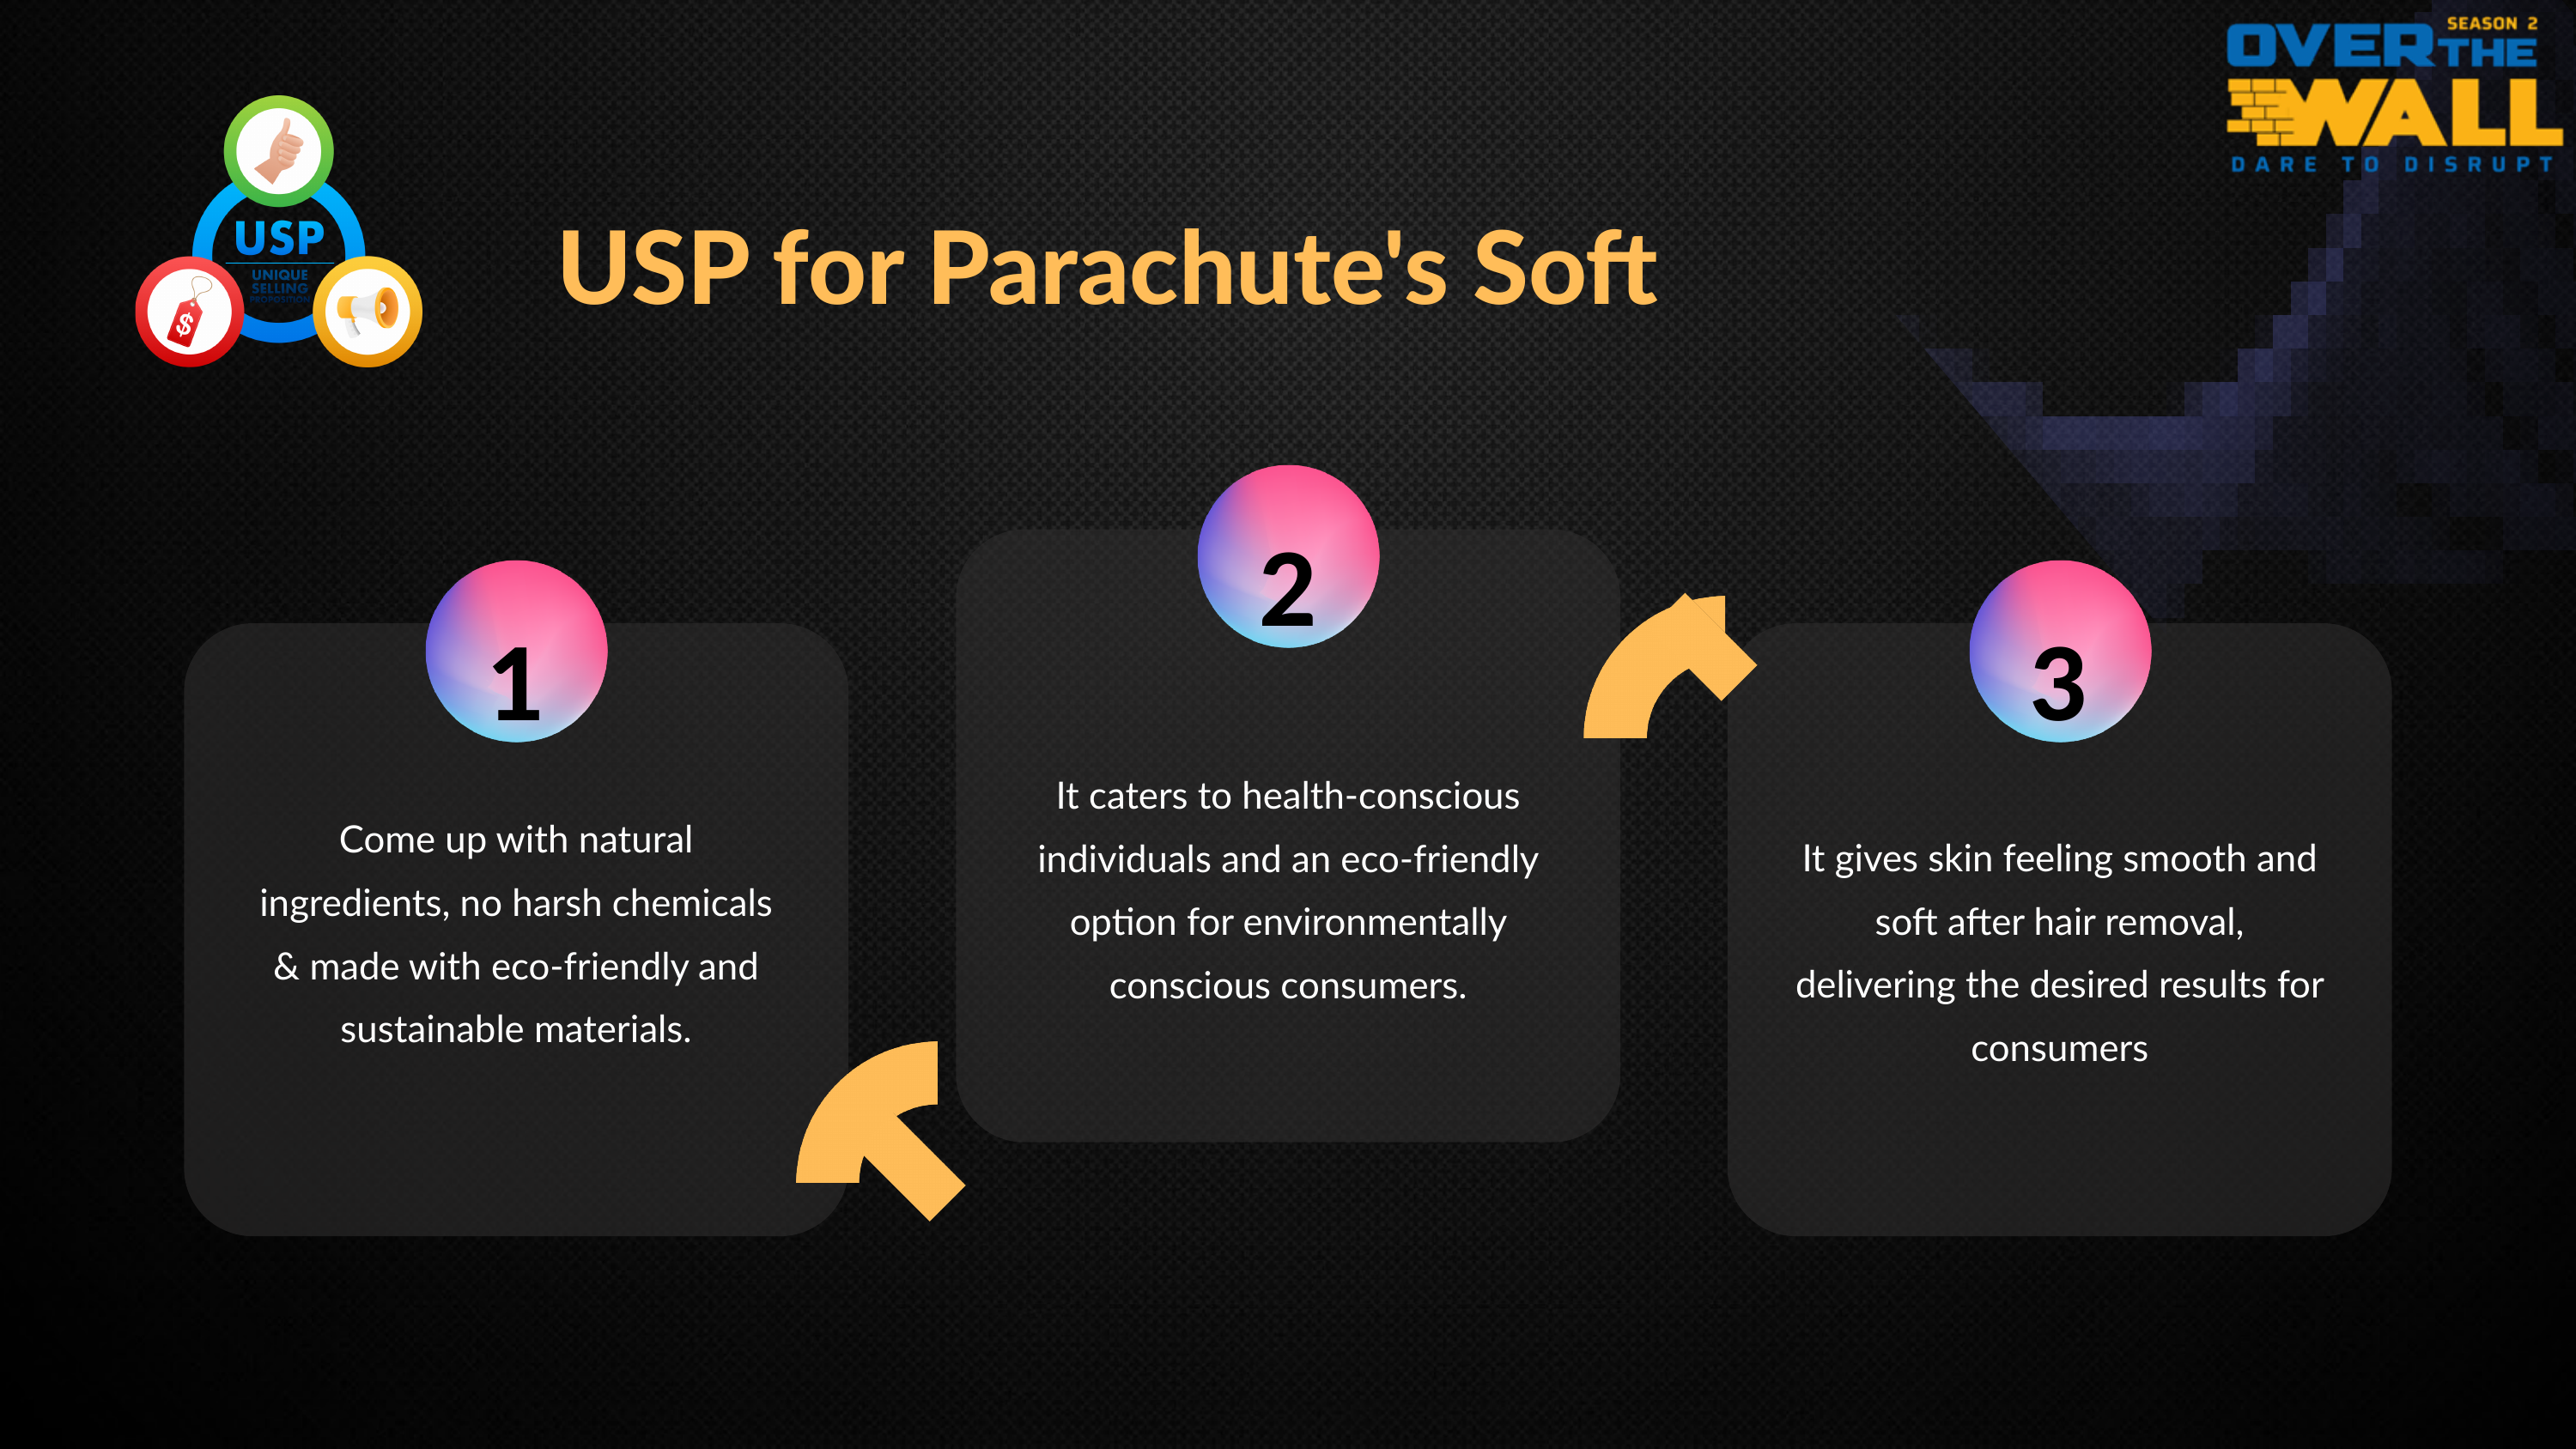

USP for Parachute's Soft

2

1
3

It caters to health-conscious individuals and an eco-friendly option for environmentally conscious consumers.

Come up with natural ingredients, no harsh chemicals & made with eco-friendly and sustainable materials.

It gives skin feeling smooth and soft after hair removal, delivering the desired results for consumers